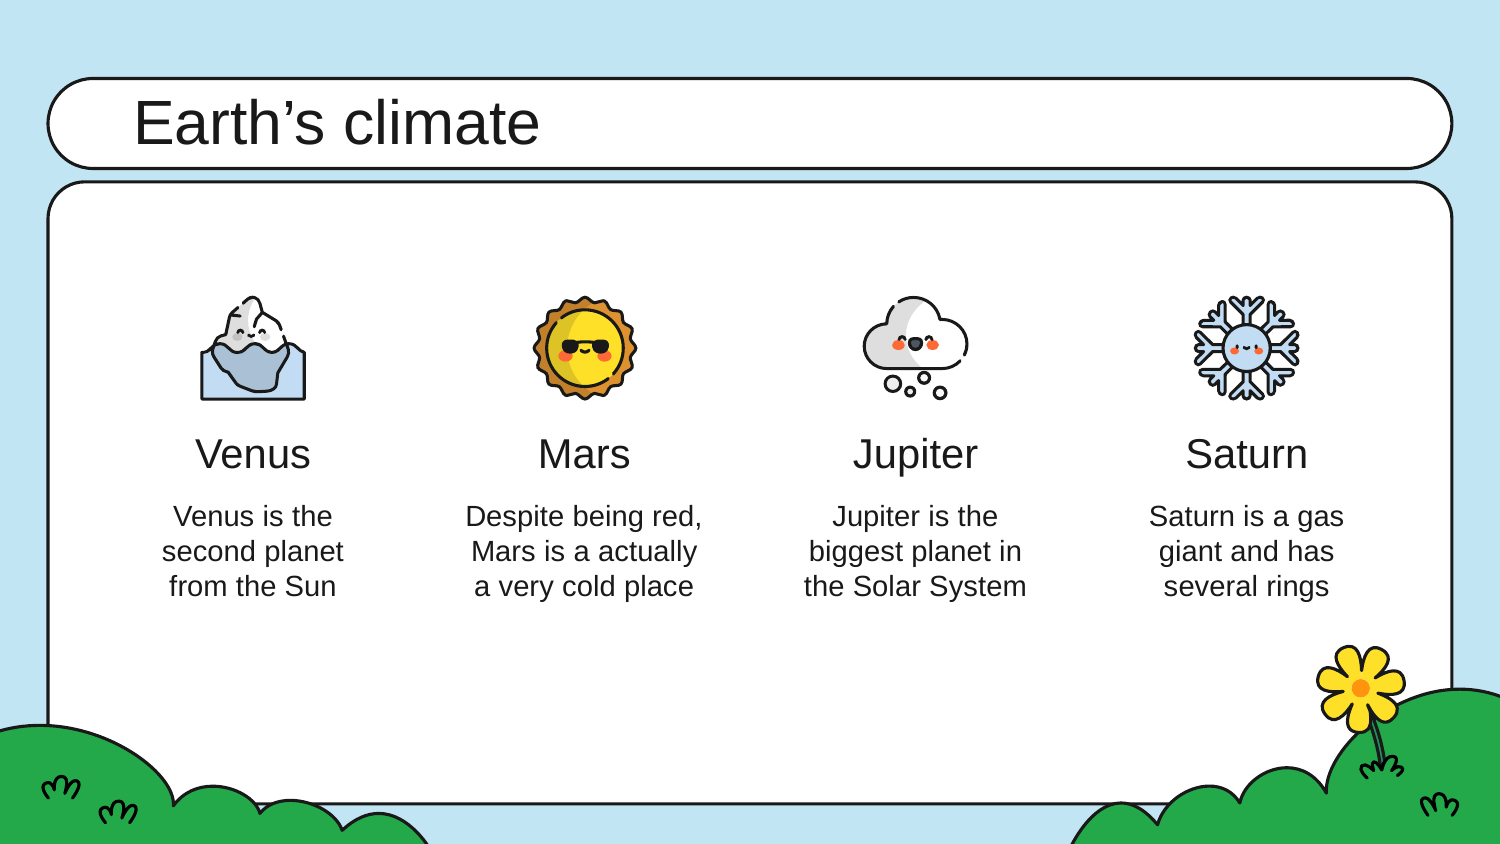

Earth’s climate

# Venus
Mars
Jupiter
Saturn
Venus is the second planet from the Sun
Despite being red, Mars is a actually a very cold place
Jupiter is the biggest planet in the Solar System
Saturn is a gas giant and has several rings